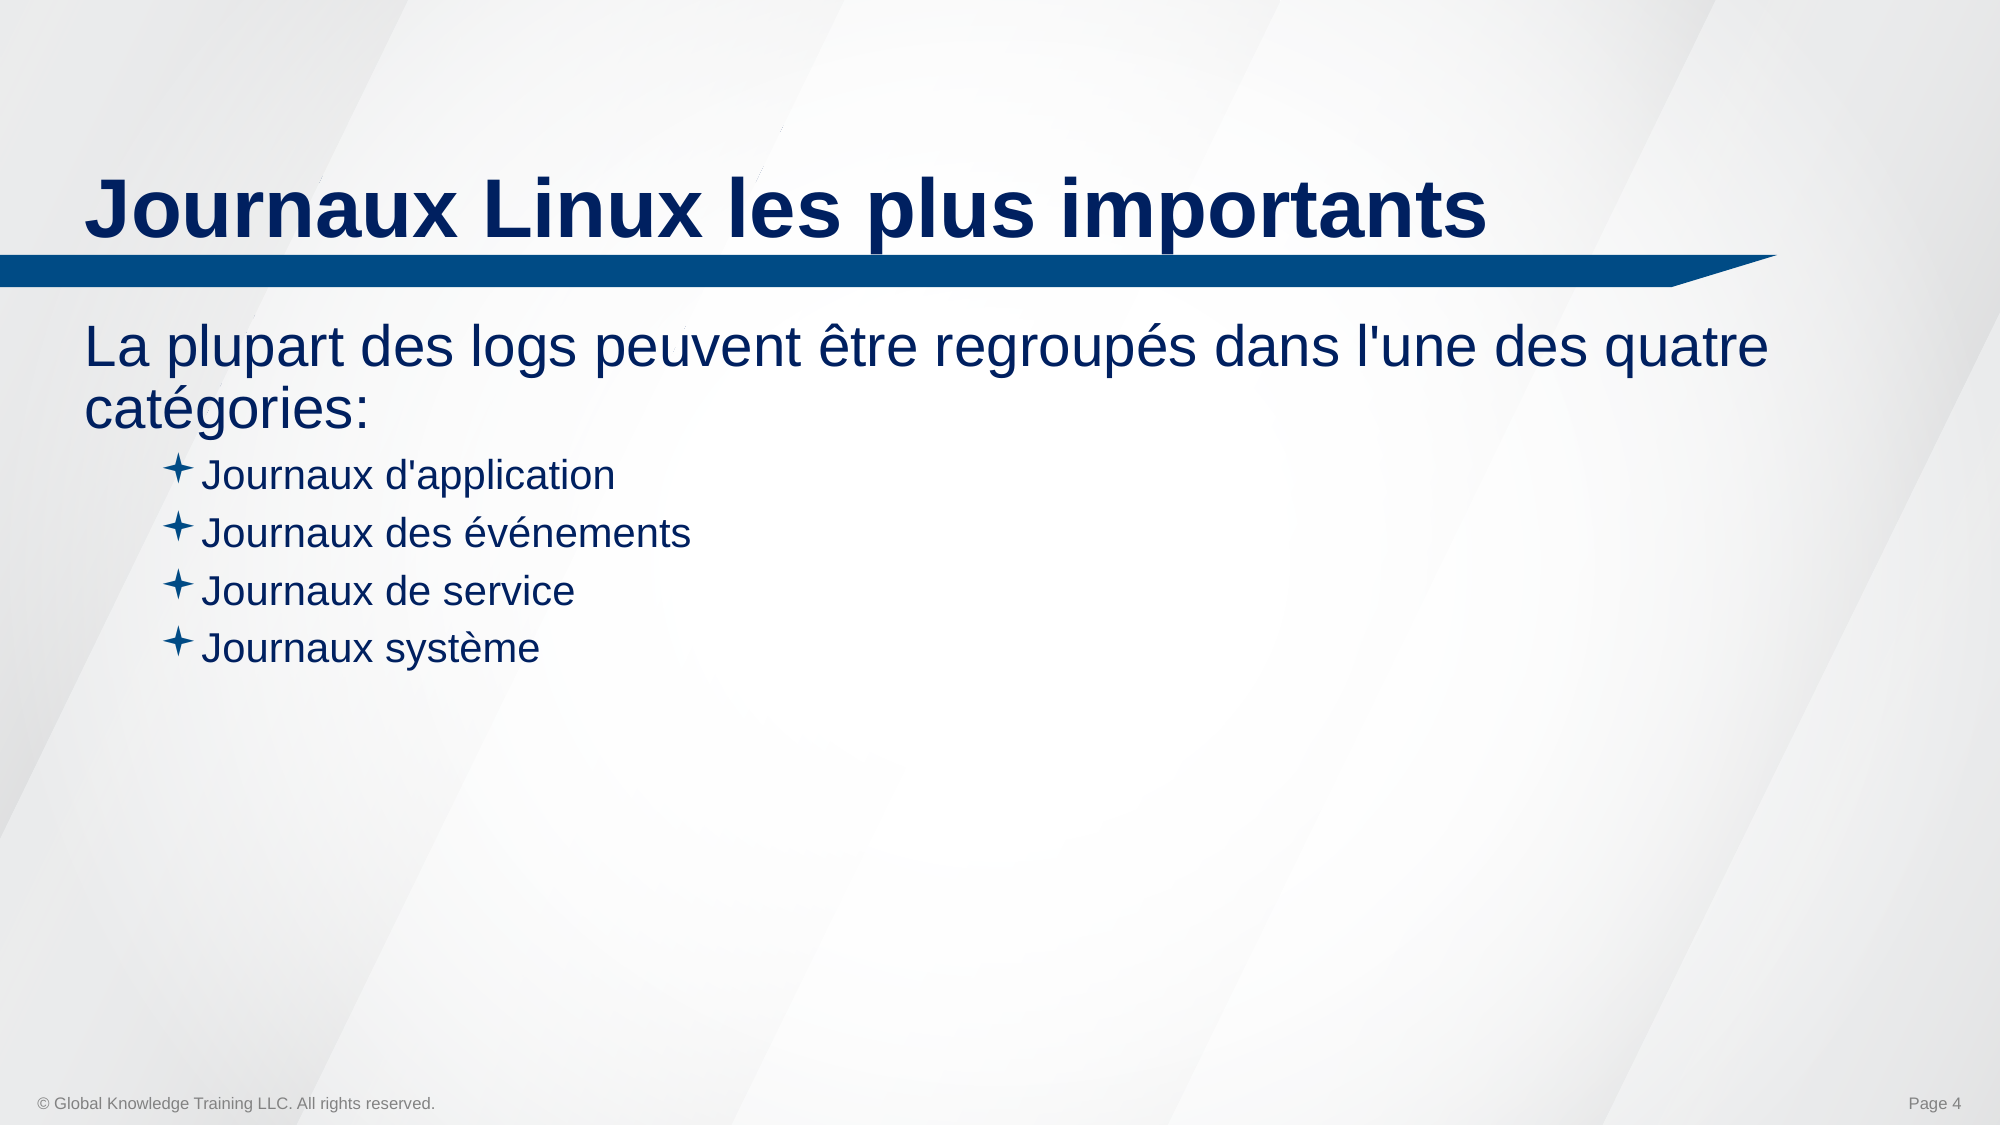

# Journaux Linux les plus importants
La plupart des logs peuvent être regroupés dans l'une des quatre catégories:
Journaux d'application
Journaux des événements
Journaux de service
Journaux système